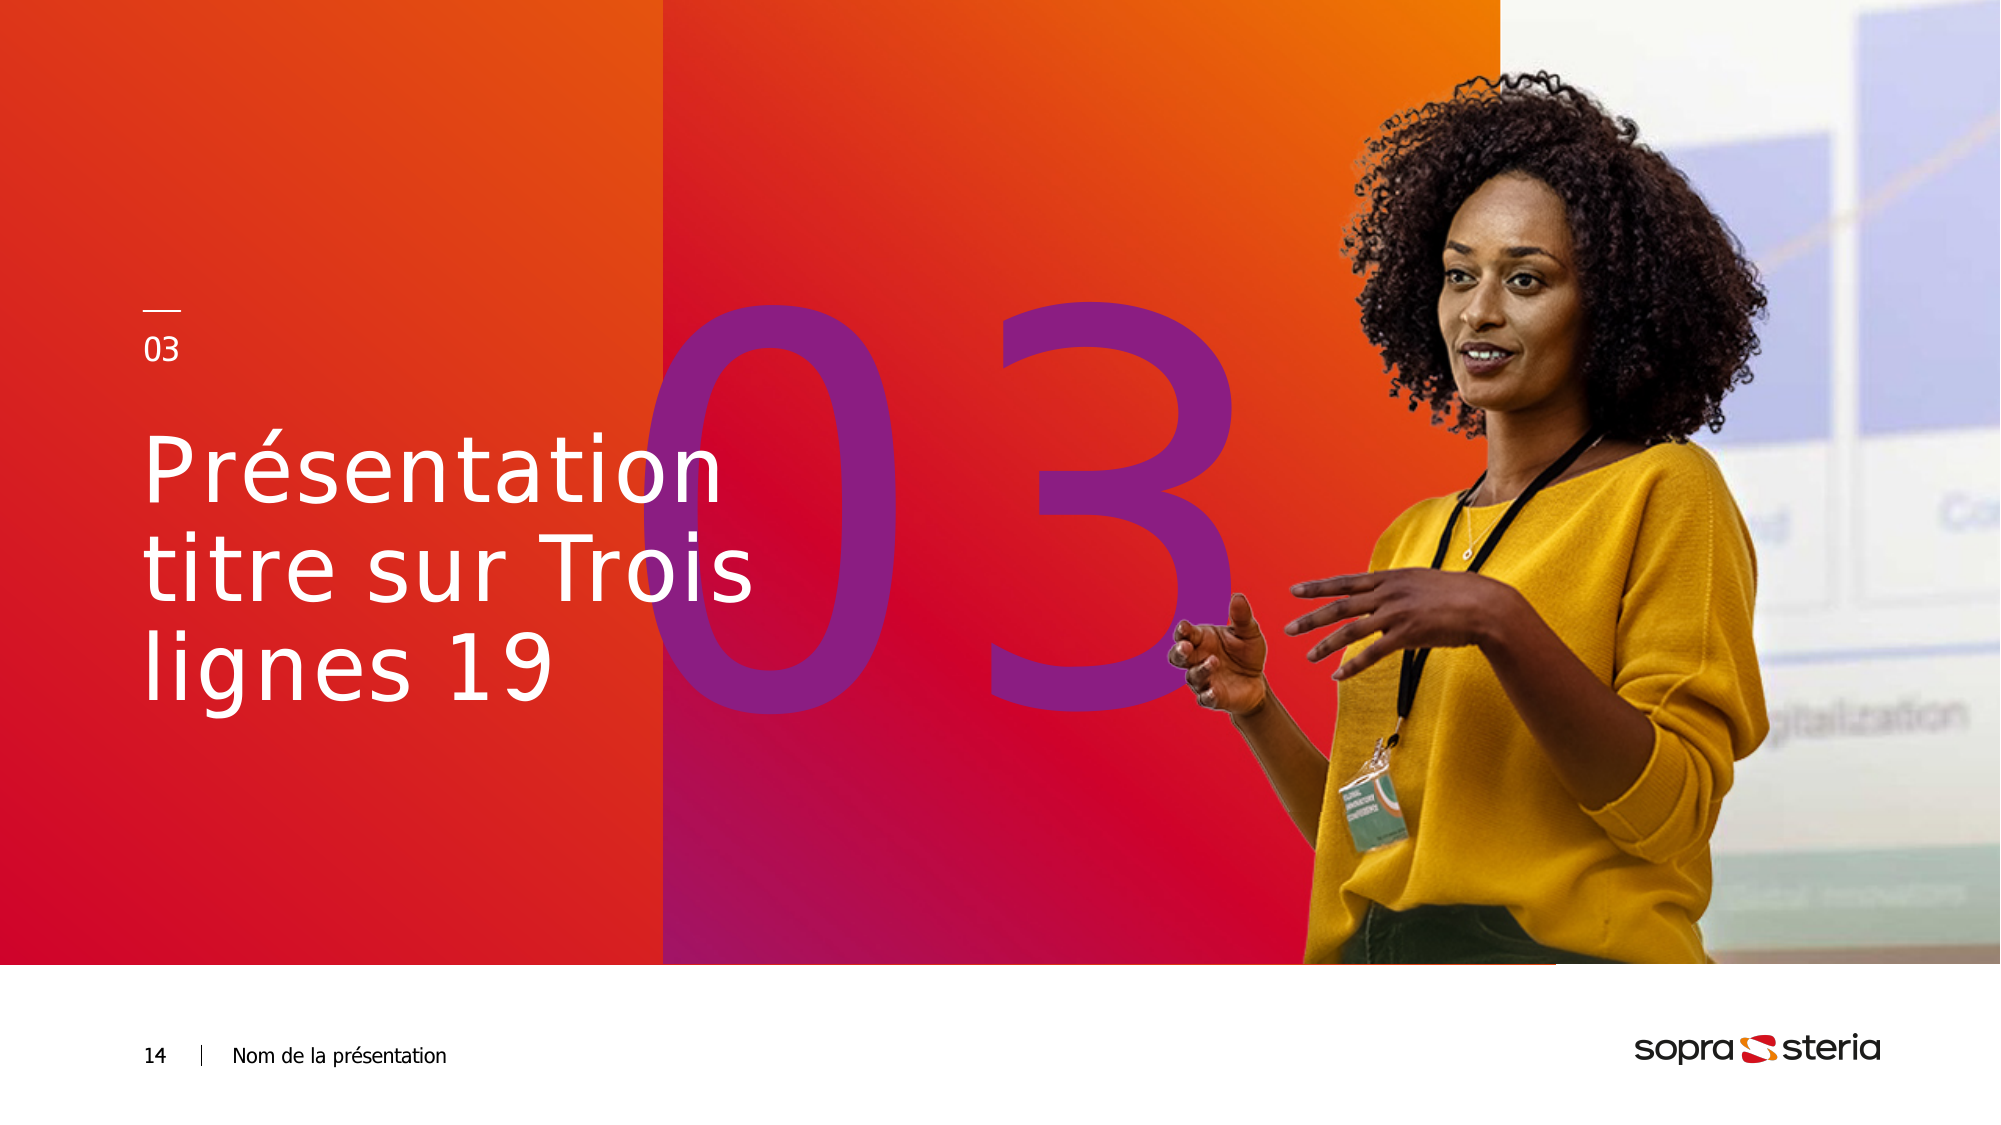

03
# Présentation titre sur Trois lignes 19
Nom de la présentation